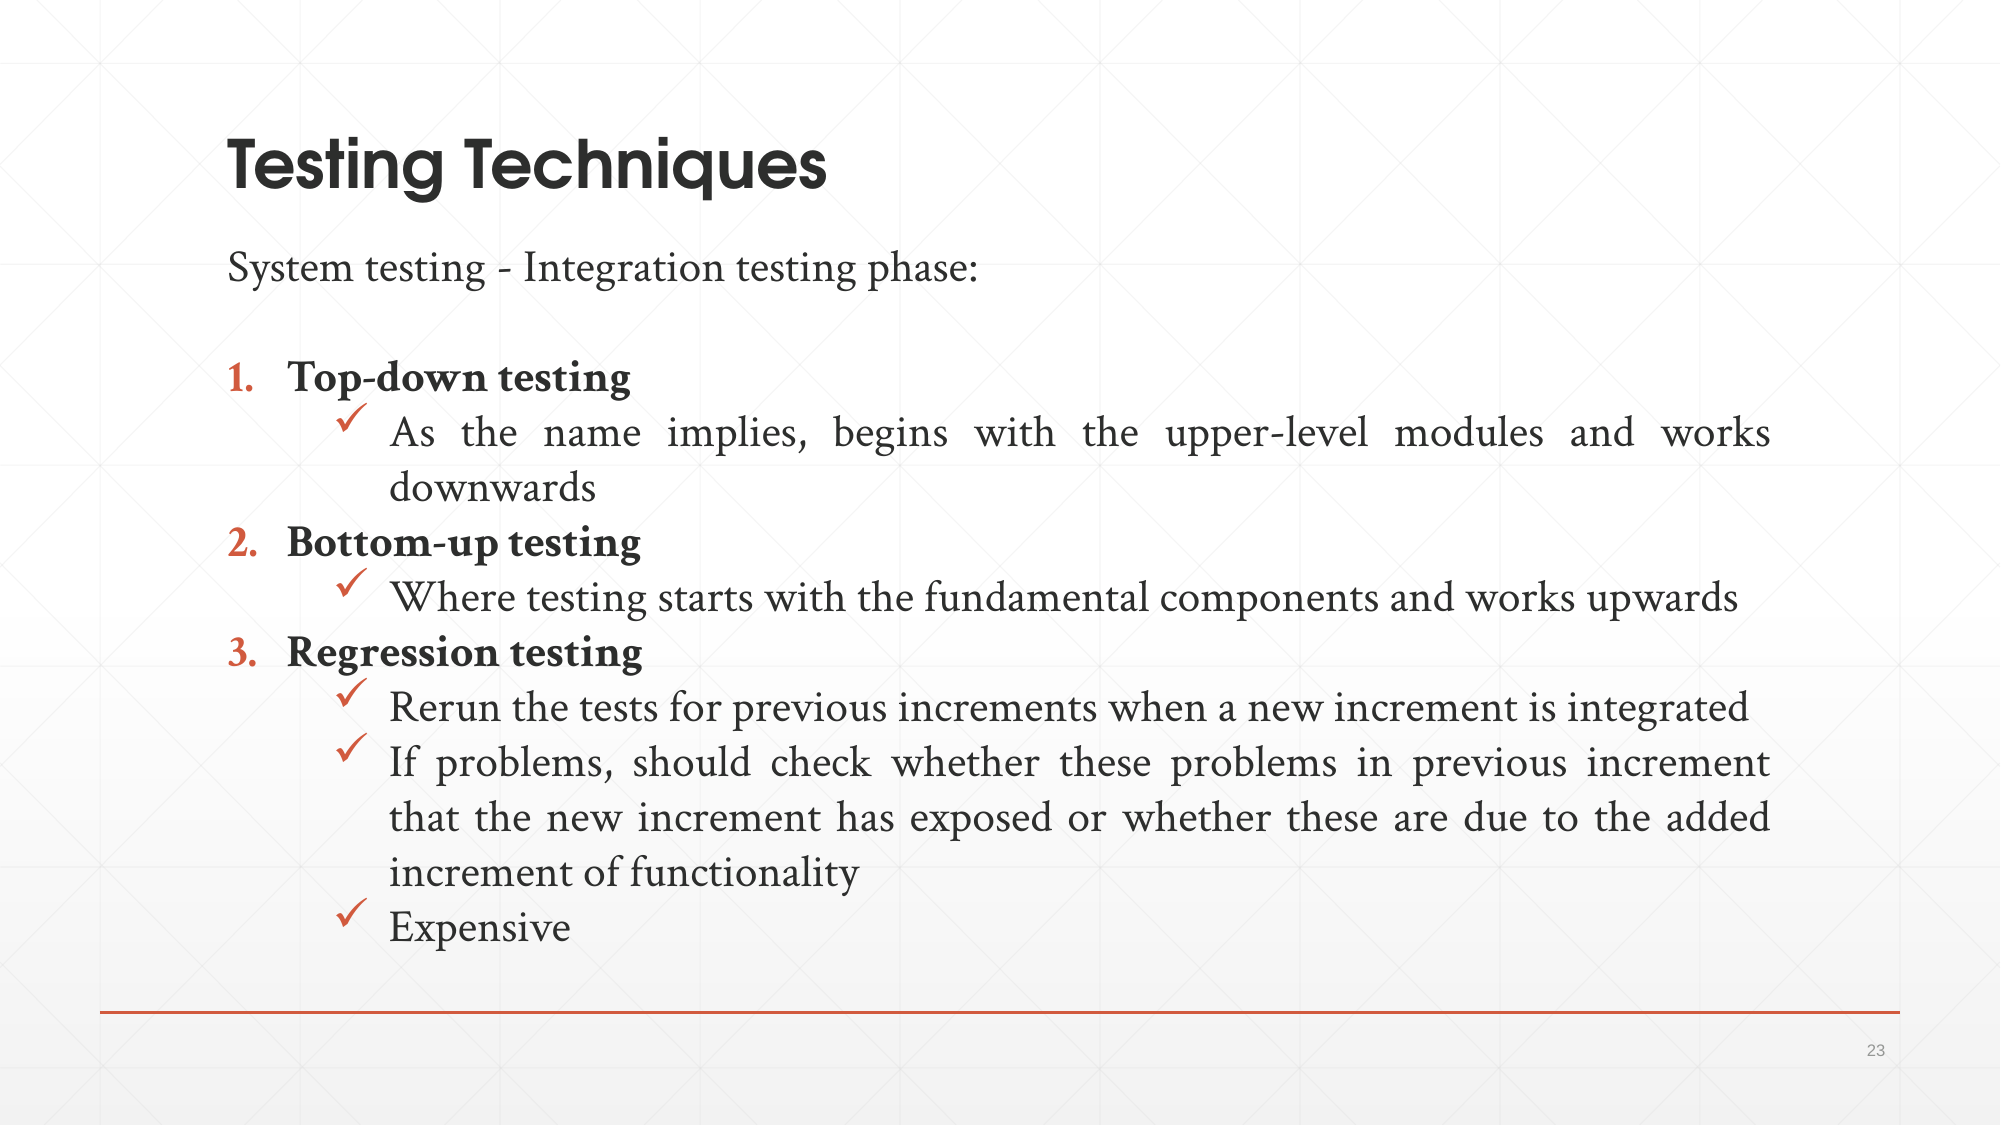

# Testing Techniques
System testing - Integration testing phase:

Top-down testing
As the name implies, begins with the upper-level modules and works downwards
Bottom-up testing
Where testing starts with the fundamental components and works upwards
Regression testing
Rerun the tests for previous increments when a new increment is integrated
If problems, should check whether these problems in previous increment that the new increment has exposed or whether these are due to the added increment of functionality
Expensive
23